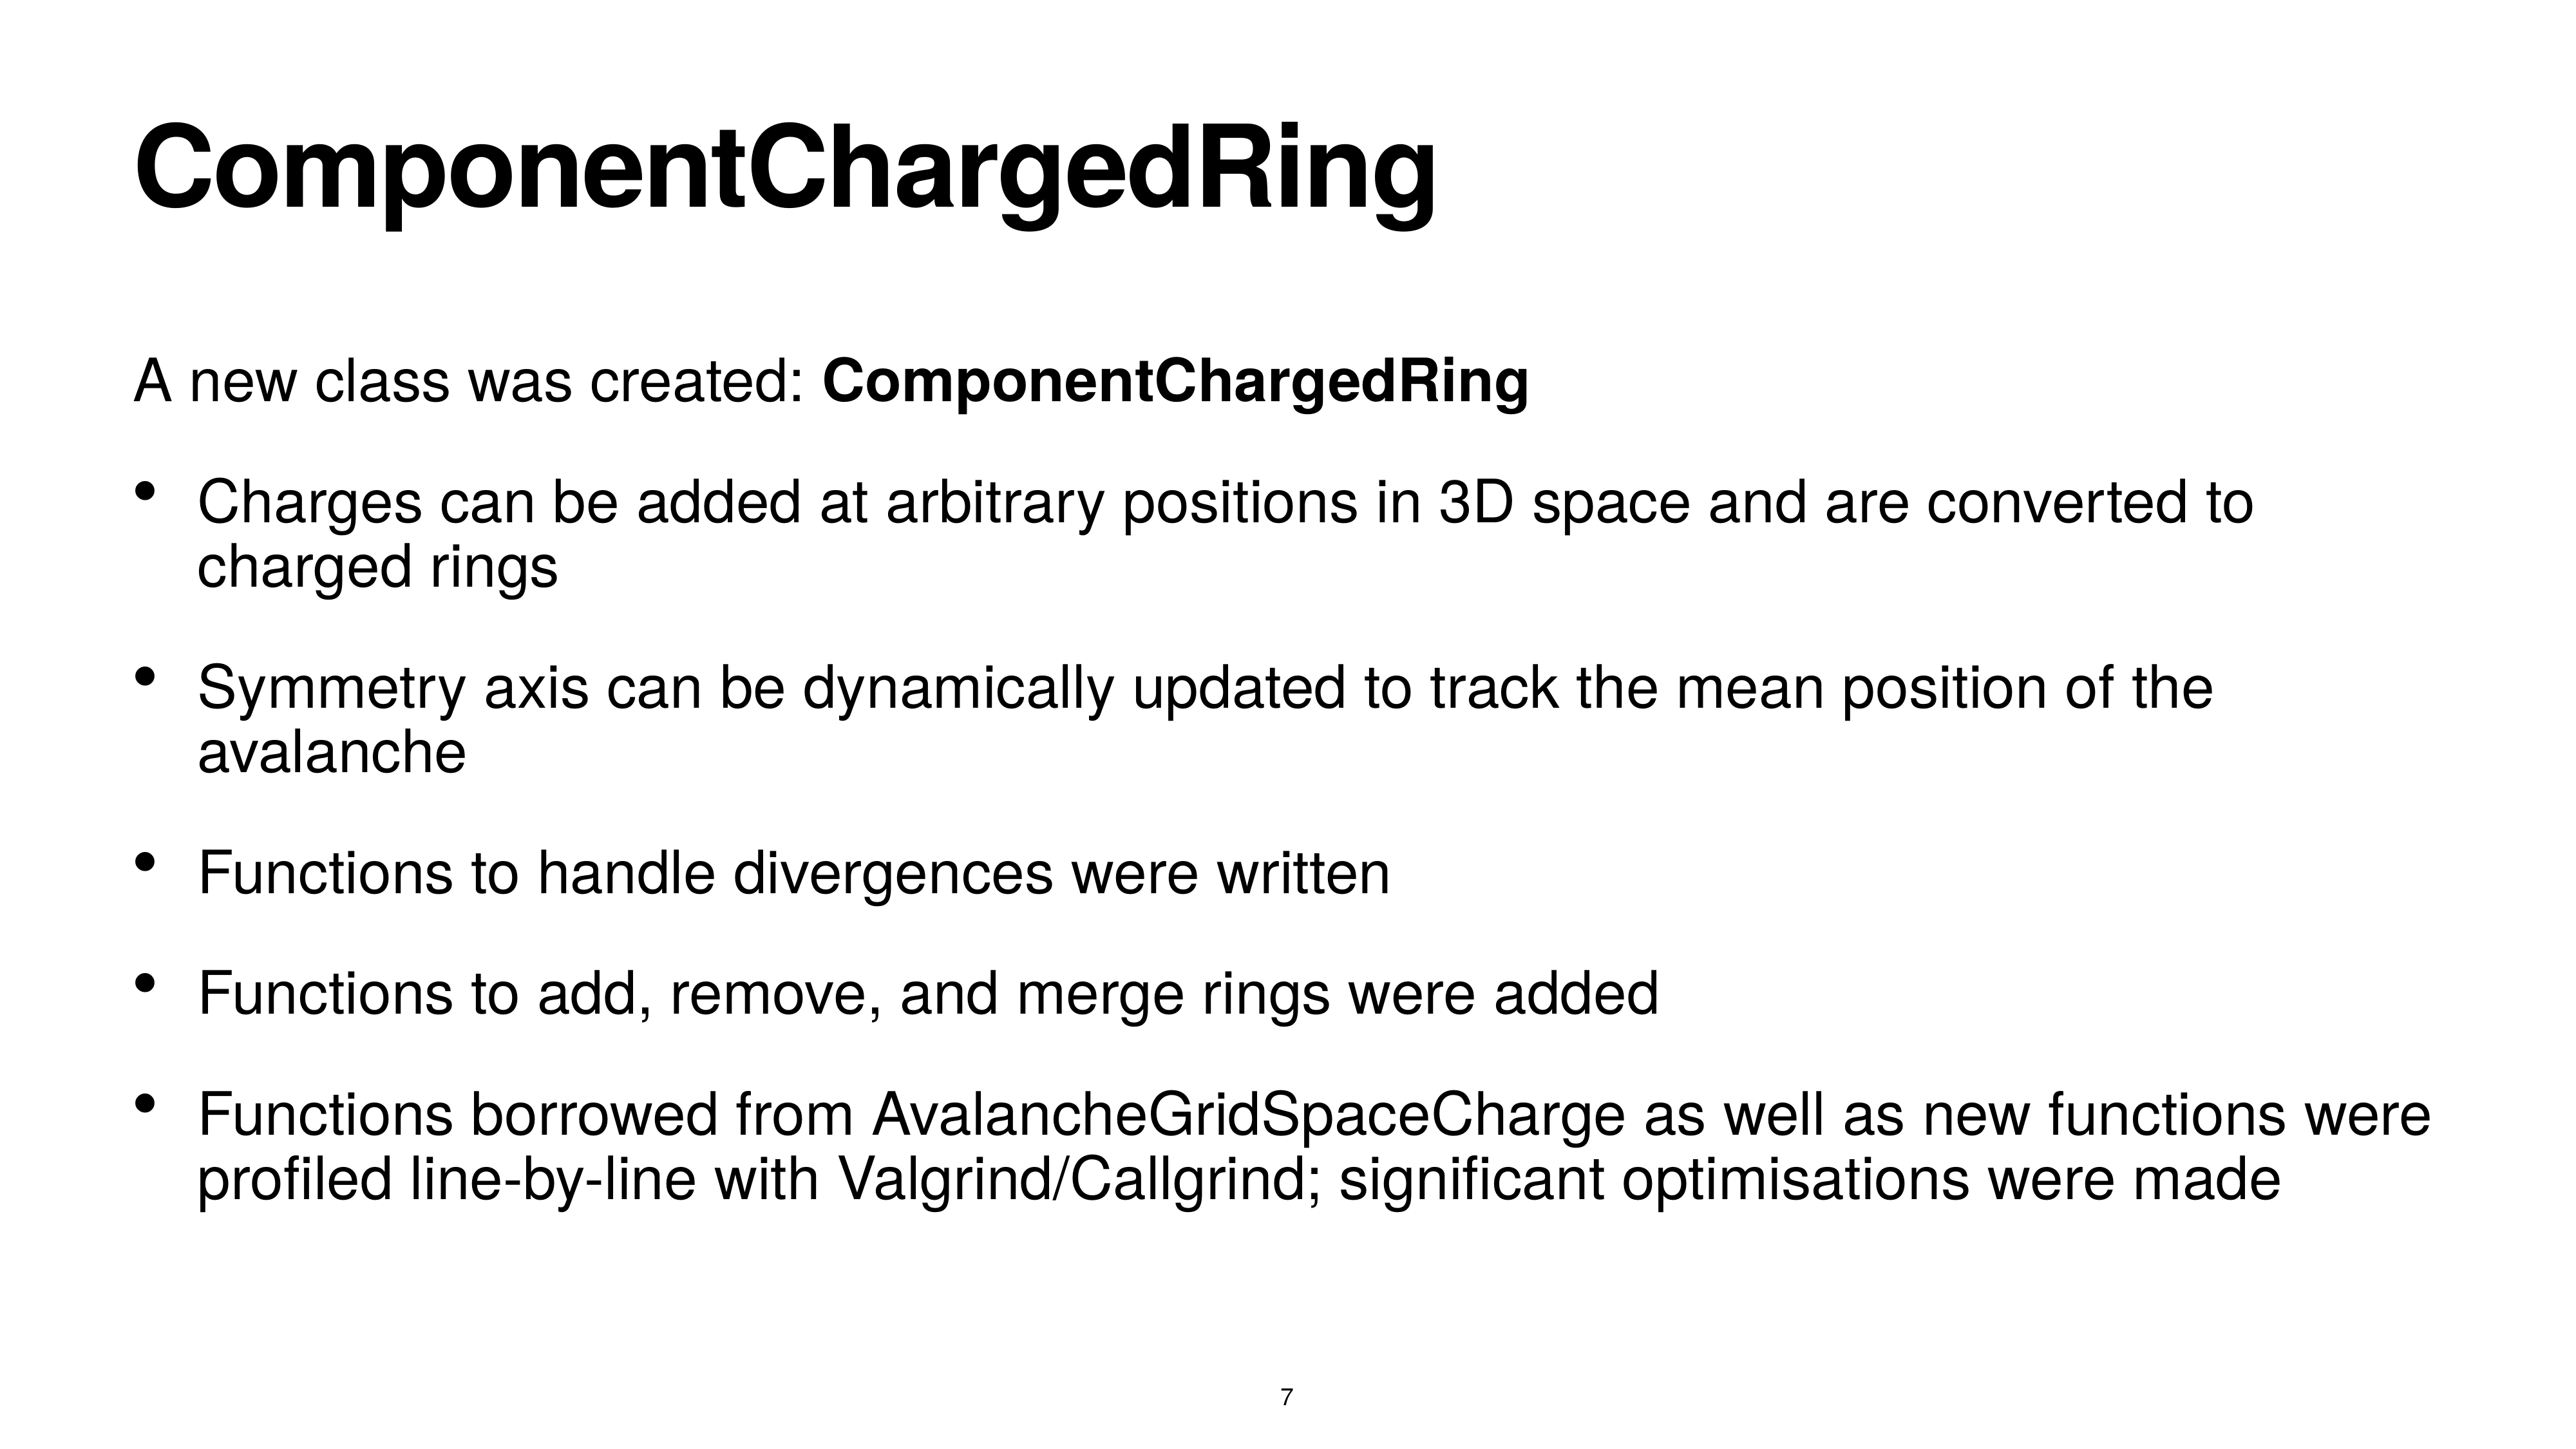

# ComponentChargedRing
A new class was created: ComponentChargedRing
Charges can be added at arbitrary positions in 3D space and are converted to charged rings
Symmetry axis can be dynamically updated to track the mean position of the avalanche
Functions to handle divergences were written
Functions to add, remove, and merge rings were added
Functions borrowed from AvalancheGridSpaceCharge as well as new functions were profiled line-by-line with Valgrind/Callgrind; significant optimisations were made
7